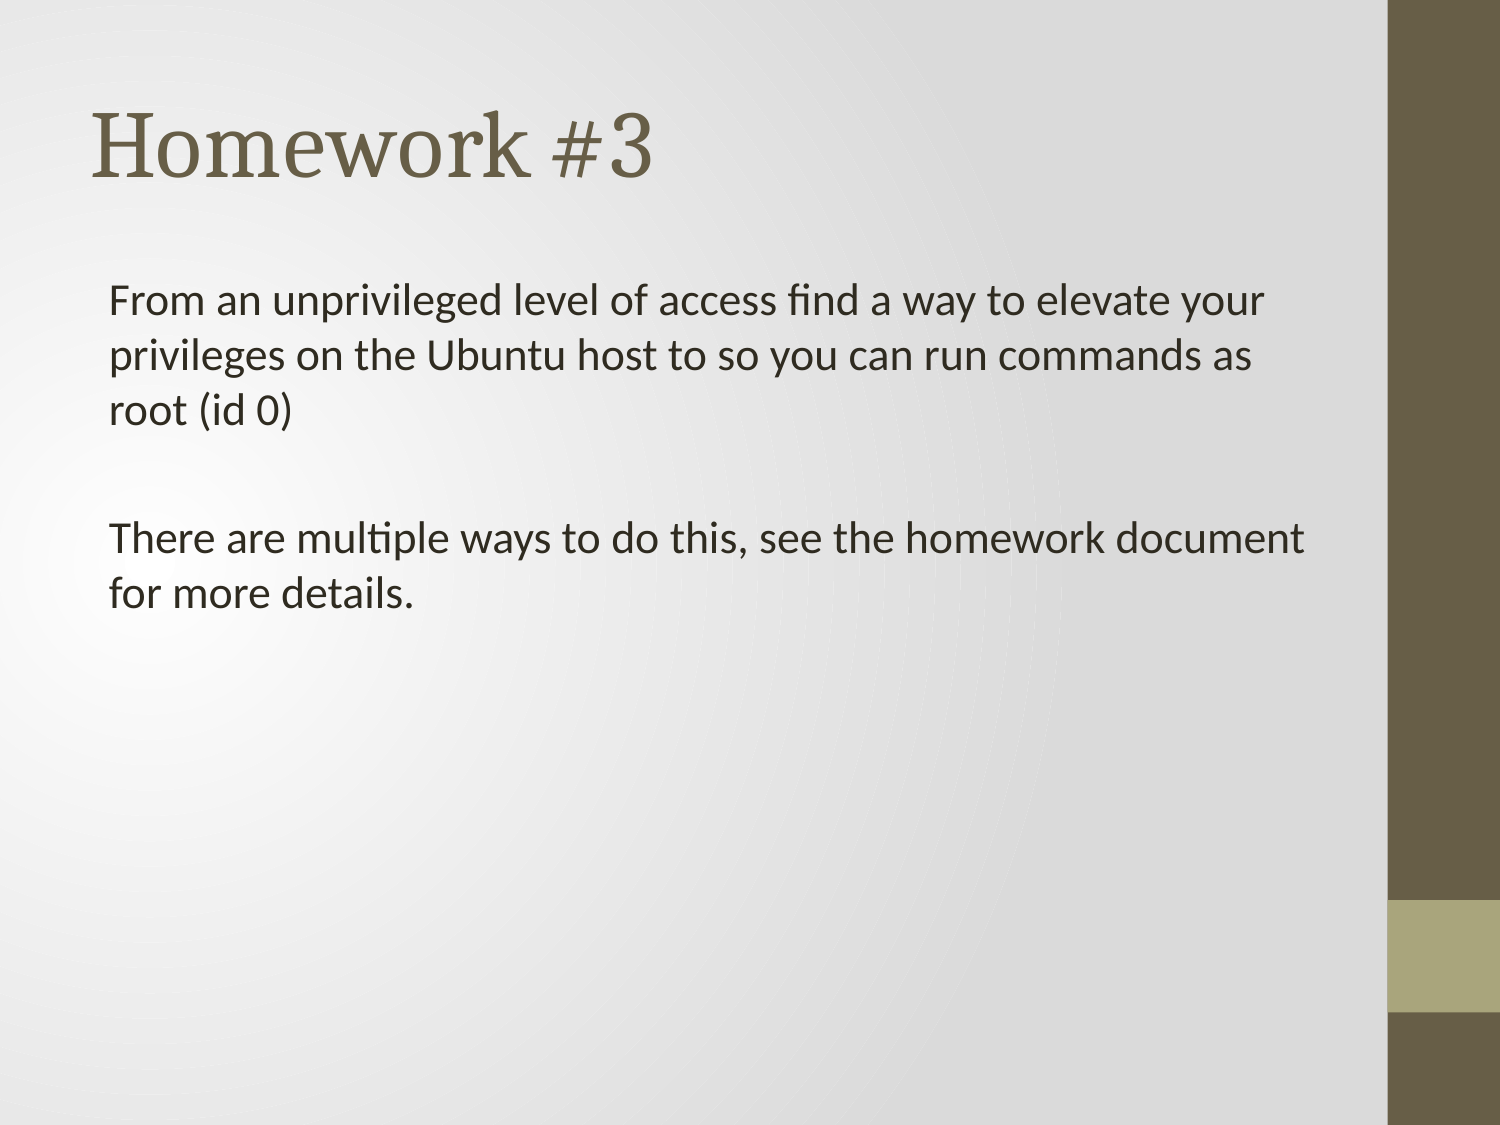

# Homework #3
From an unprivileged level of access find a way to elevate your privileges on the Ubuntu host to so you can run commands as root (id 0)

There are multiple ways to do this, see the homework document for more details.